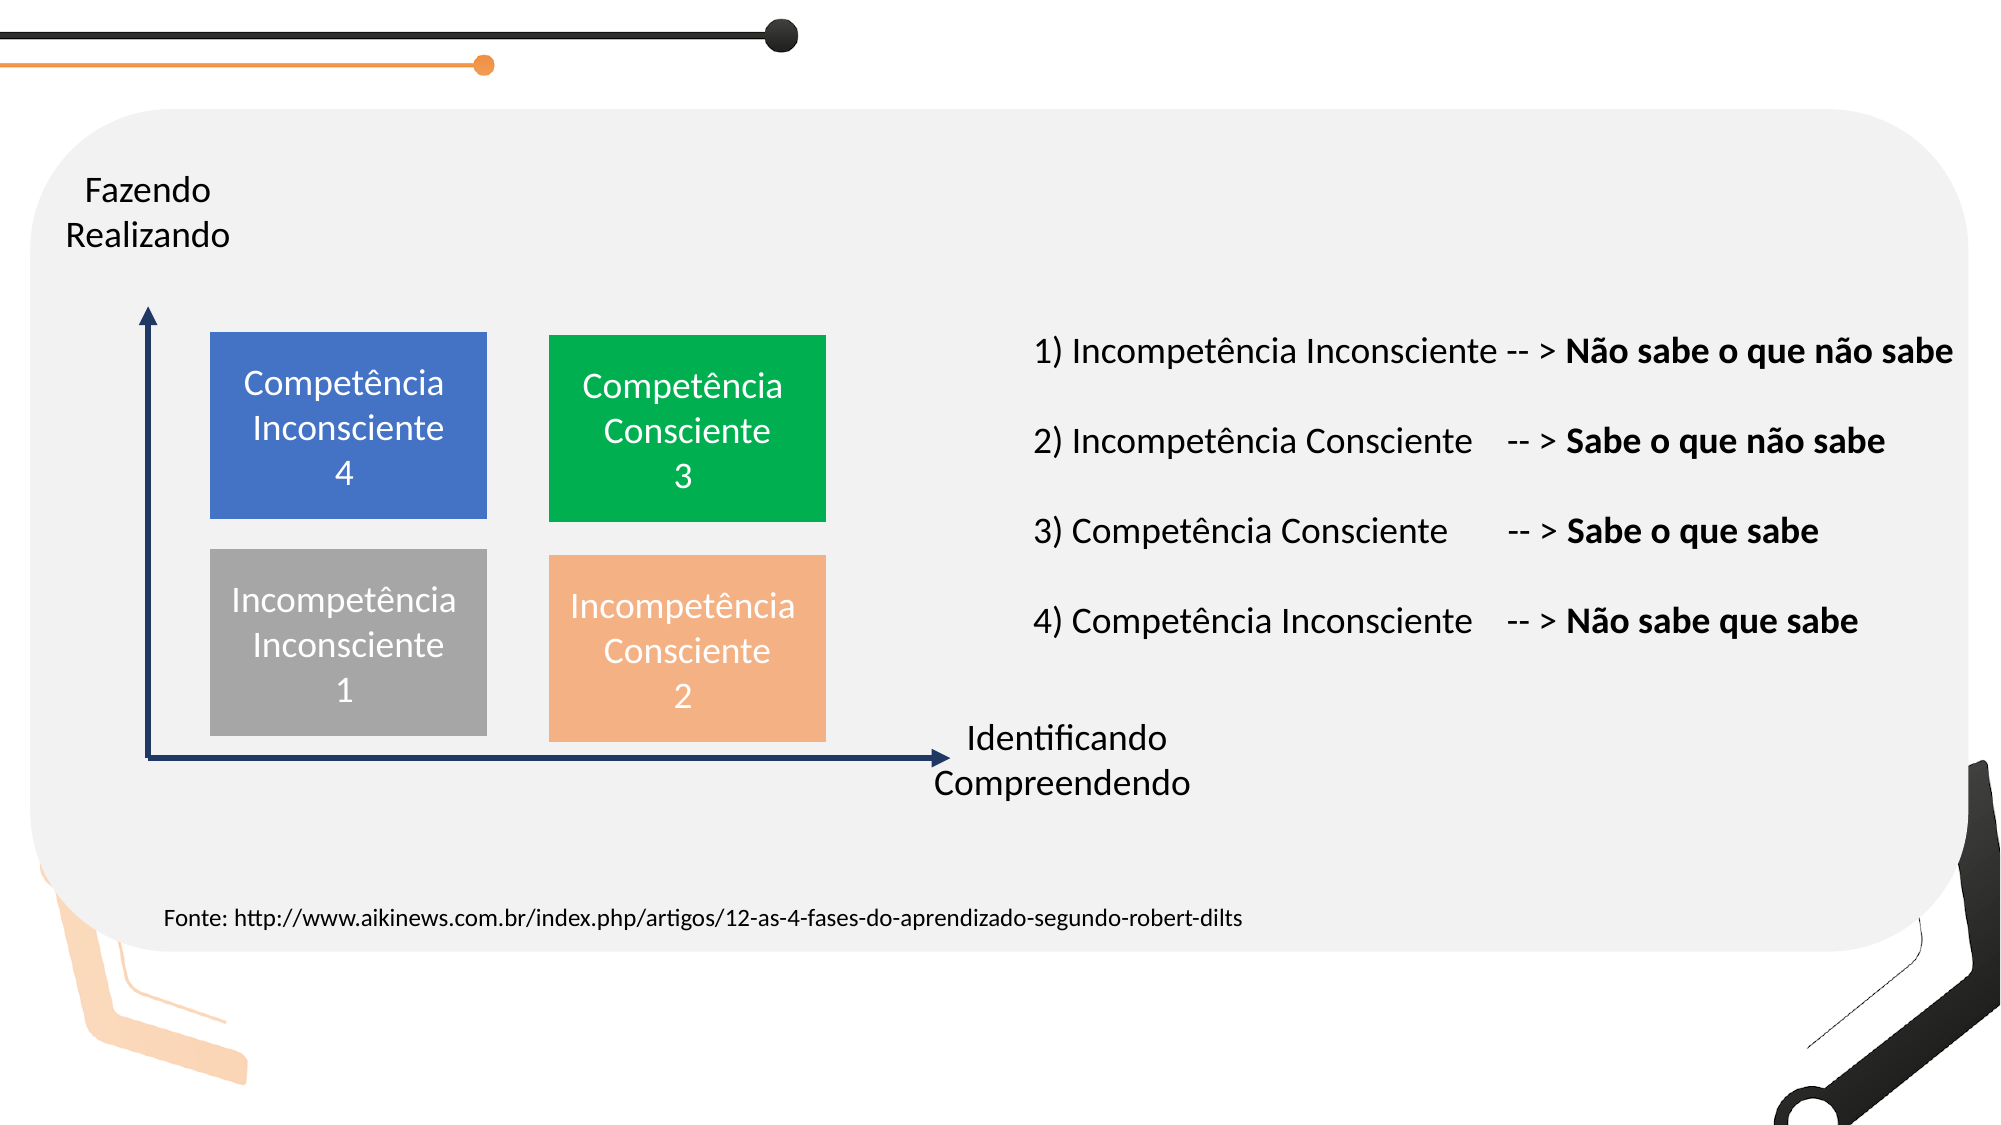

Fazendo
Realizando
1) Incompetência Inconsciente -- > Não sabe o que não sabe

2) Incompetência Consciente    -- > Sabe o que não sabe

3) Competência Consciente       -- > Sabe o que sabe

4) Competência Inconsciente    -- > Não sabe que sabe
Competência
Inconsciente
4
Competência
Consciente
3
Incompetência
Inconsciente
1
Incompetência
Consciente
2
Identificando
Compreendendo
Fonte: http://www.aikinews.com.br/index.php/artigos/12-as-4-fases-do-aprendizado-segundo-robert-dilts